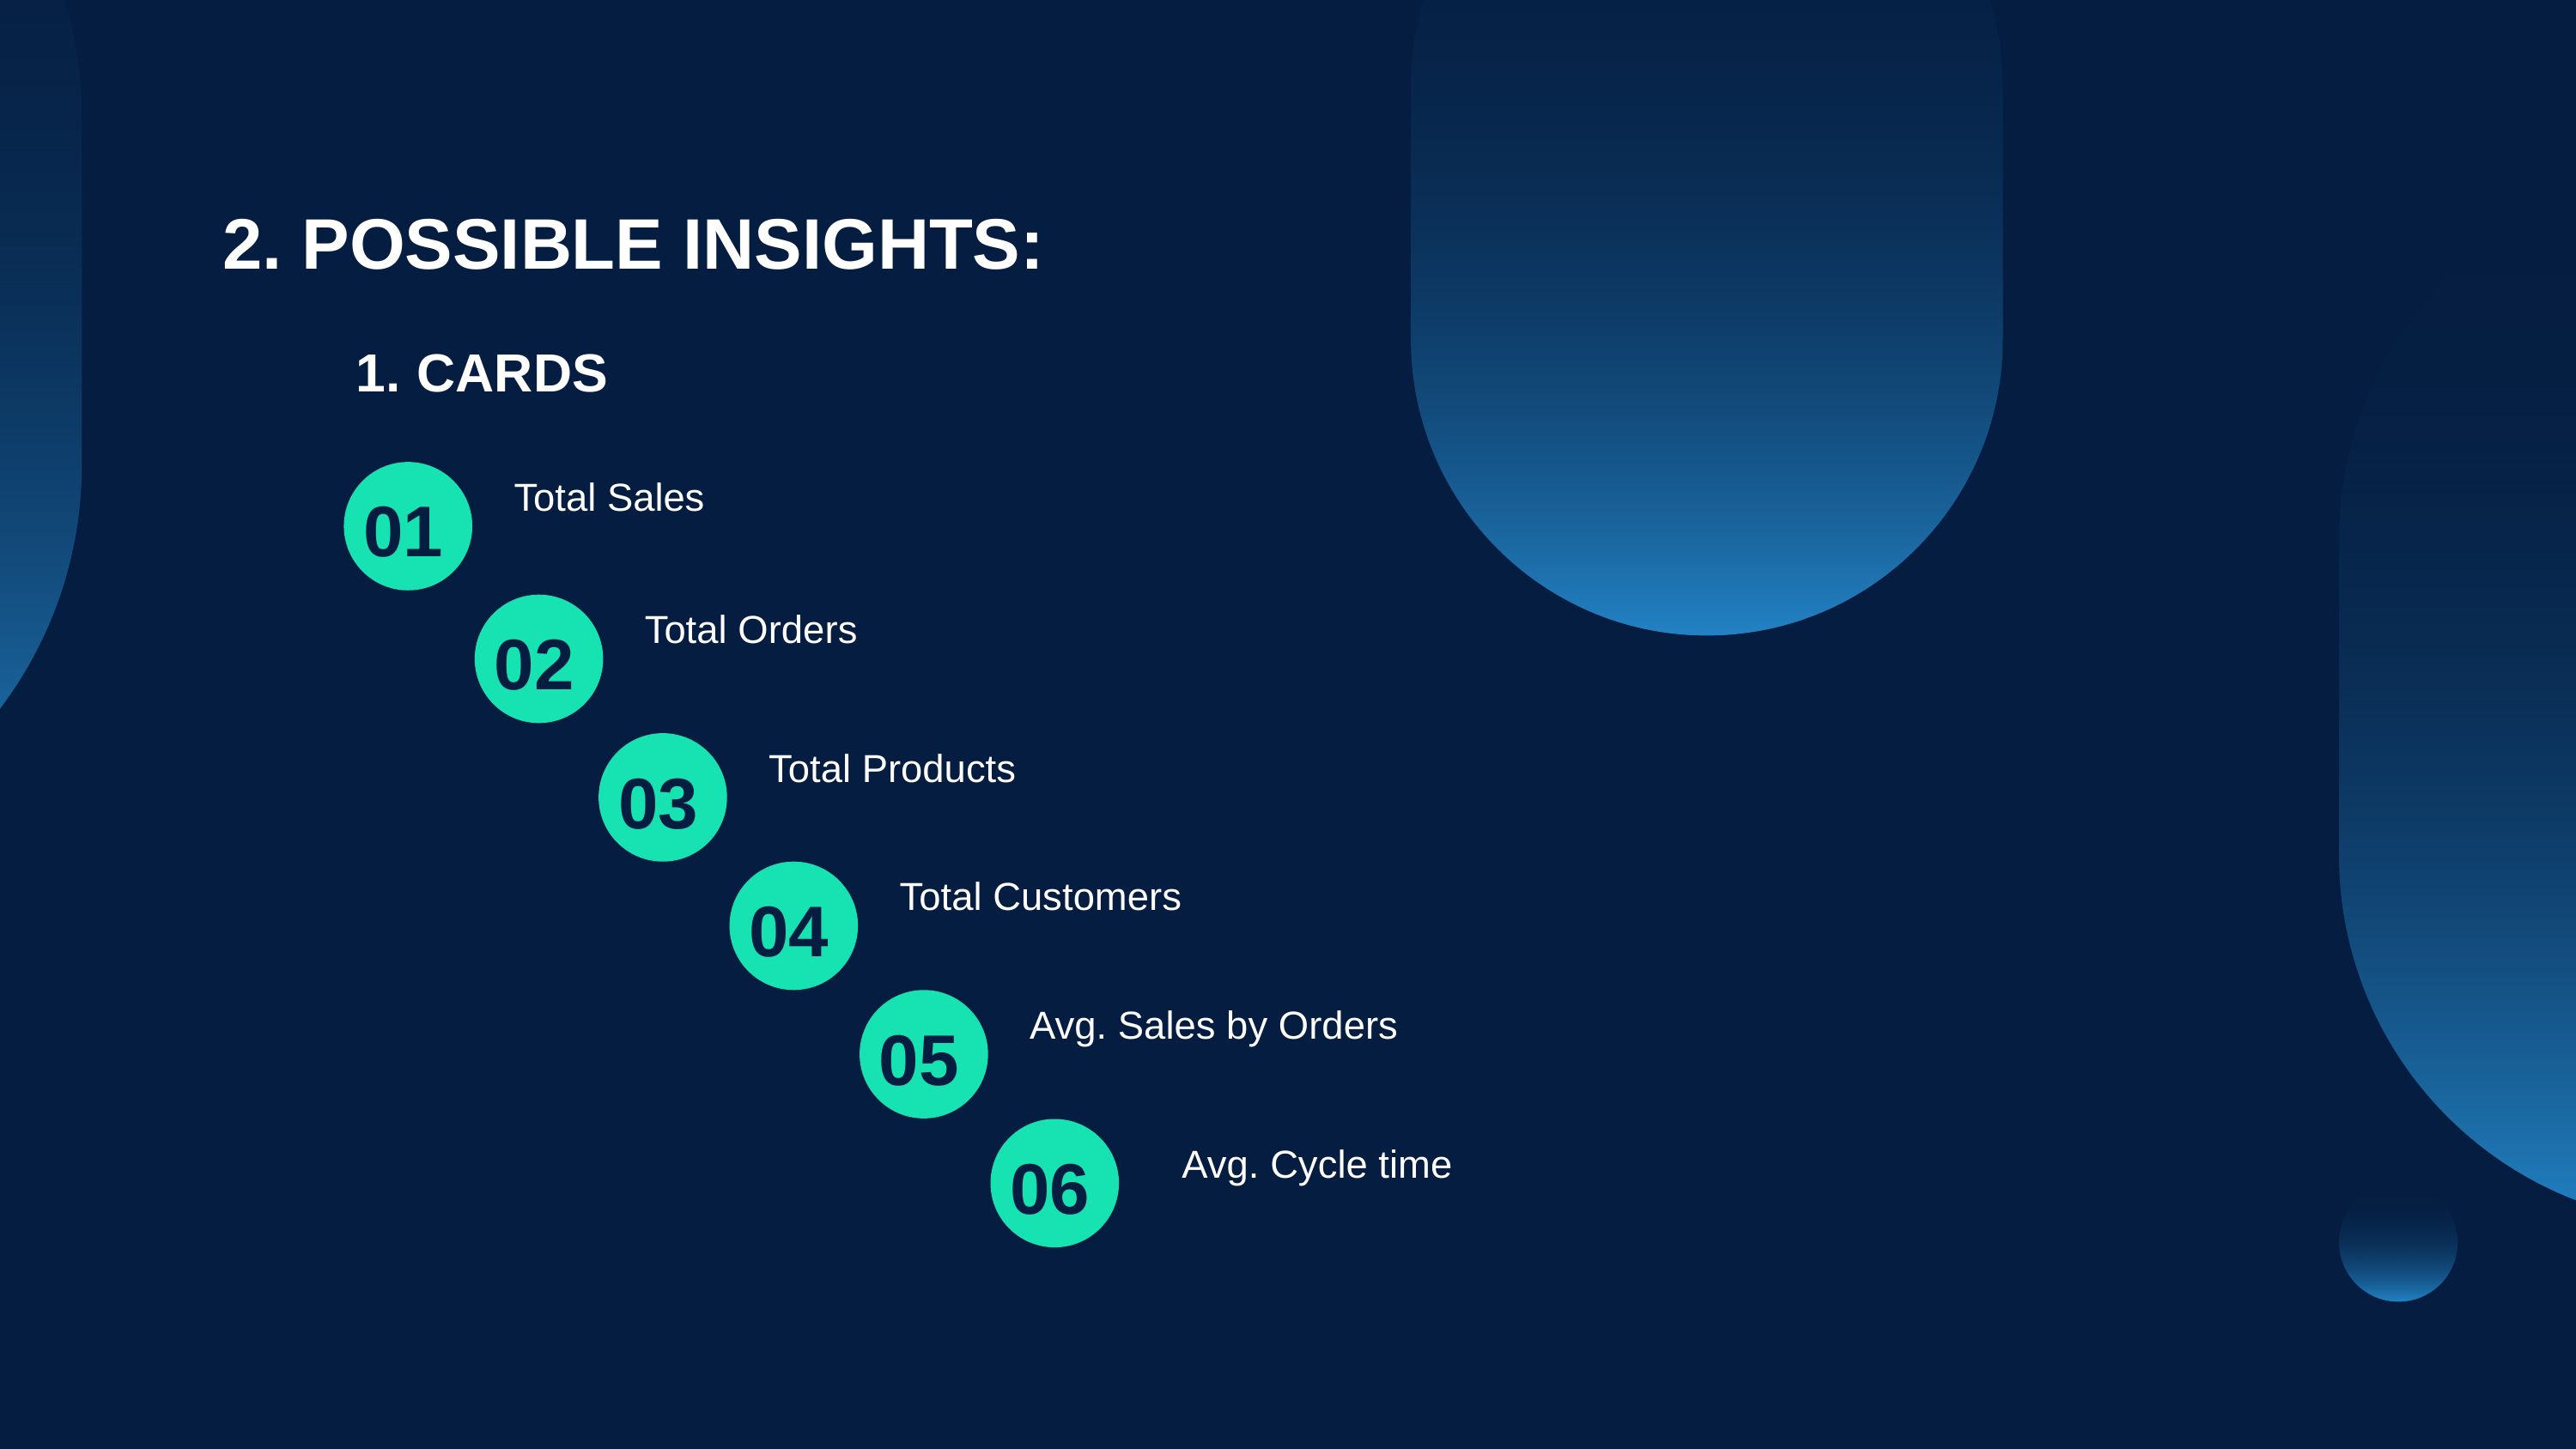

2. POSSIBLE INSIGHTS:
 CARDS

Total Sales
01

Total Orders
02

Total Products
03

Total Customers
04

Avg. Sales by Orders
05

06
Avg. Cycle time